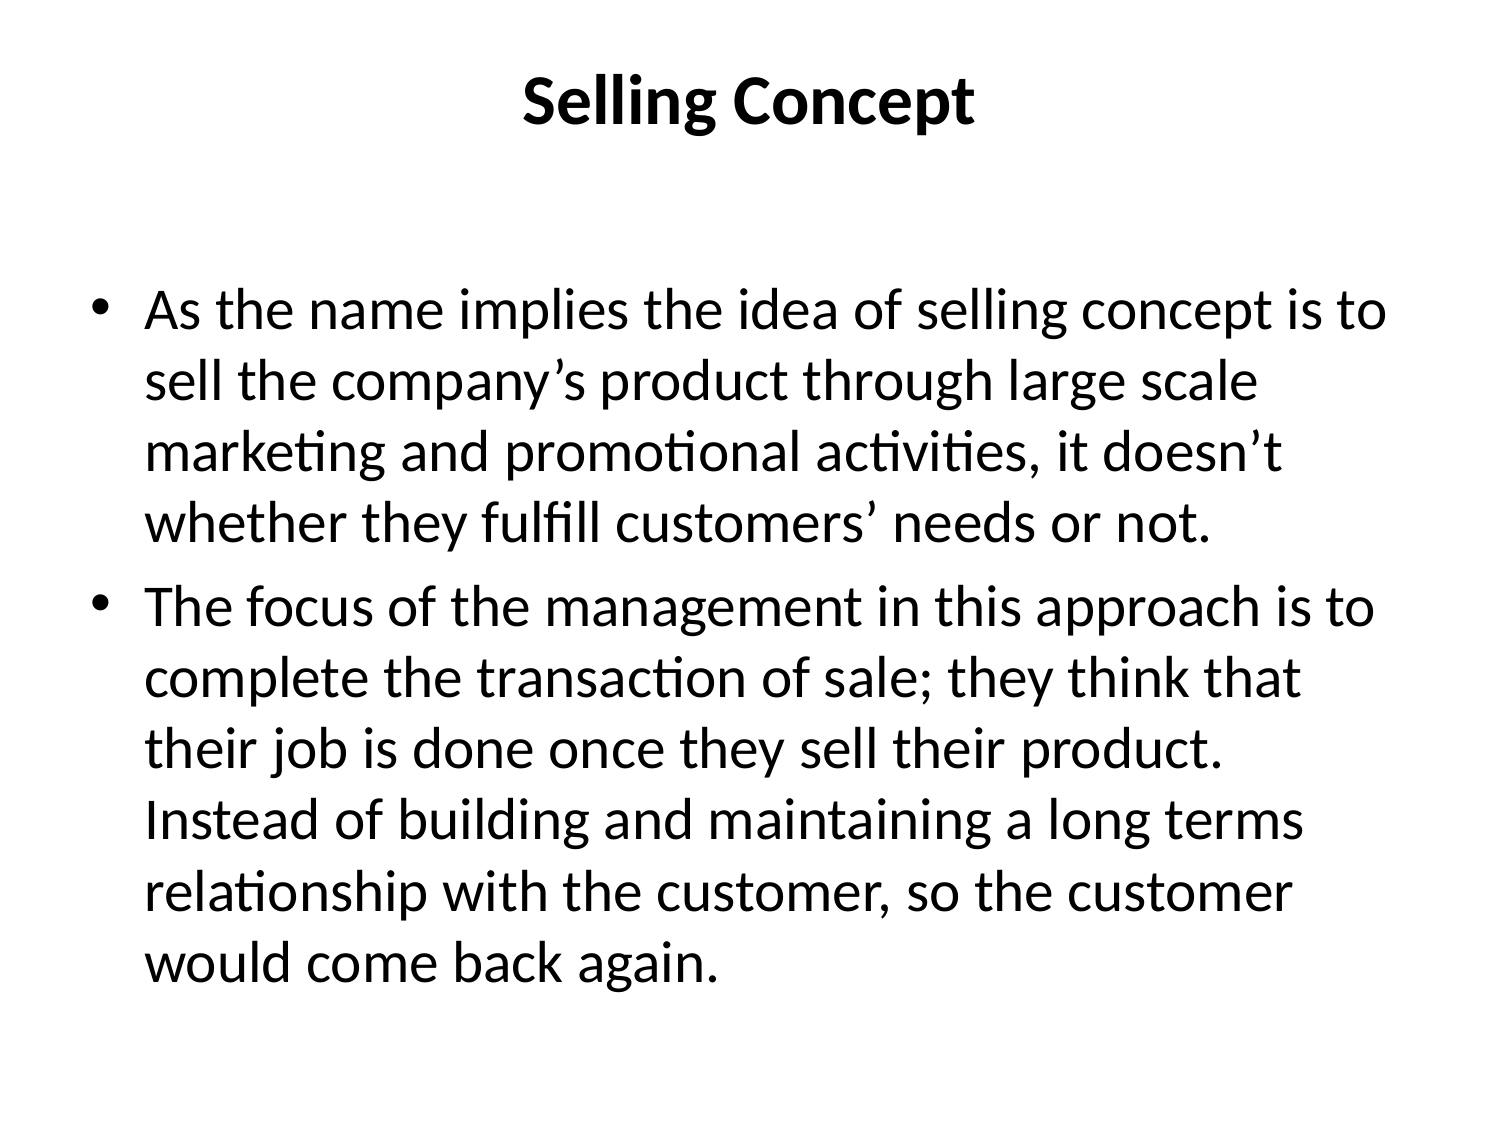

# Selling Concept
As the name implies the idea of selling concept is to sell the company’s product through large scale marketing and promotional activities, it doesn’t whether they fulfill customers’ needs or not.
The focus of the management in this approach is to complete the transaction of sale; they think that their job is done once they sell their product. Instead of building and maintaining a long terms relationship with the customer, so the customer would come back again.